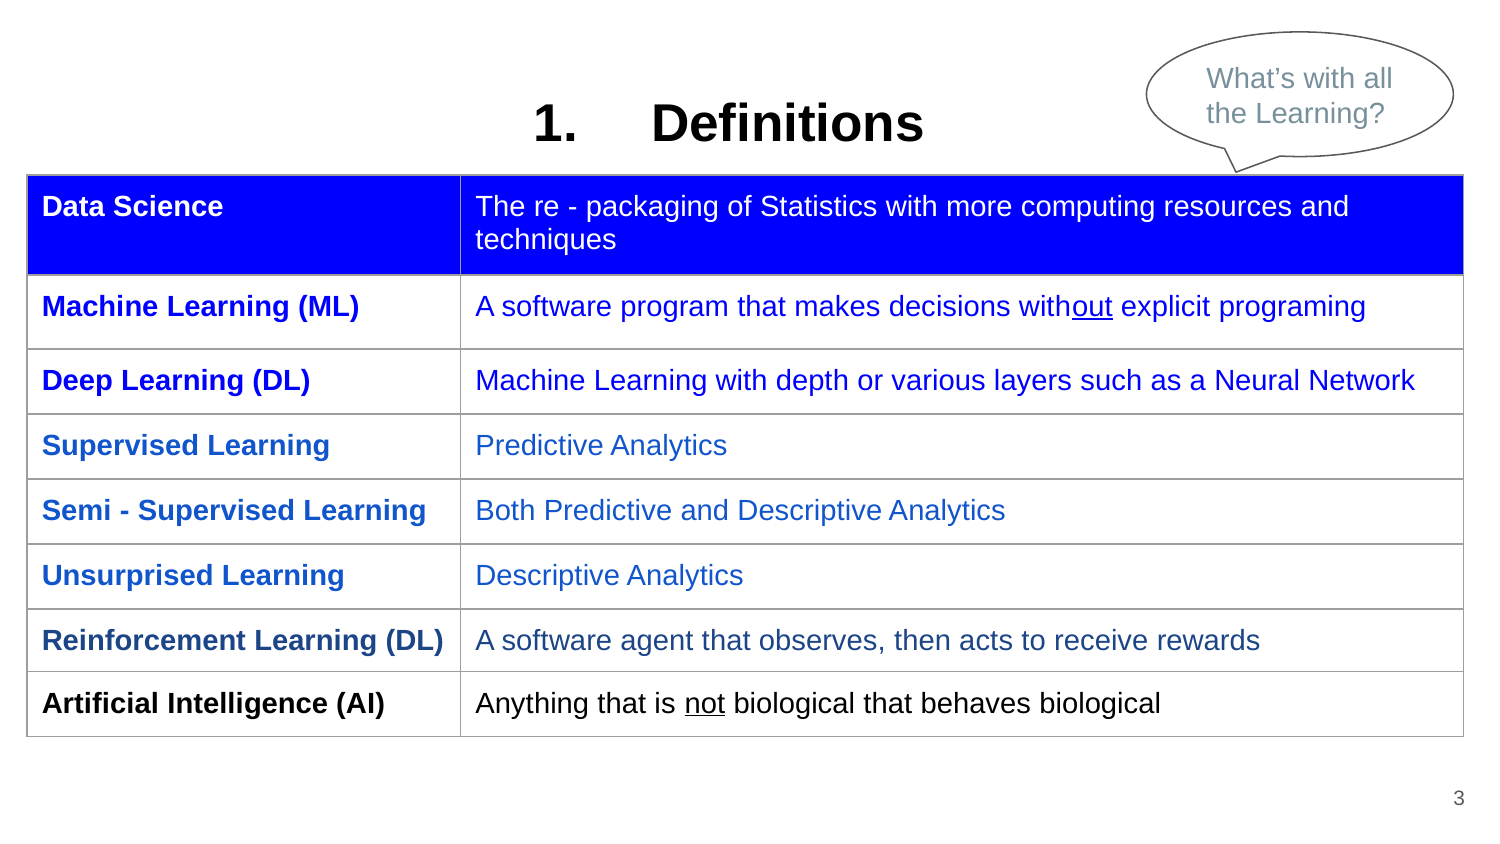

What’s with all the Learning?
# Definitions
| Data Science | The re - packaging of Statistics with more computing resources and techniques |
| --- | --- |
| Machine Learning (ML) | A software program that makes decisions without explicit programing |
| Deep Learning (DL) | Machine Learning with depth or various layers such as a Neural Network |
| Supervised Learning | Predictive Analytics |
| Semi - Supervised Learning | Both Predictive and Descriptive Analytics |
| Unsurprised Learning | Descriptive Analytics |
| Reinforcement Learning (DL) | A software agent that observes, then acts to receive rewards |
| Artificial Intelligence (AI) | Anything that is not biological that behaves biological |
3